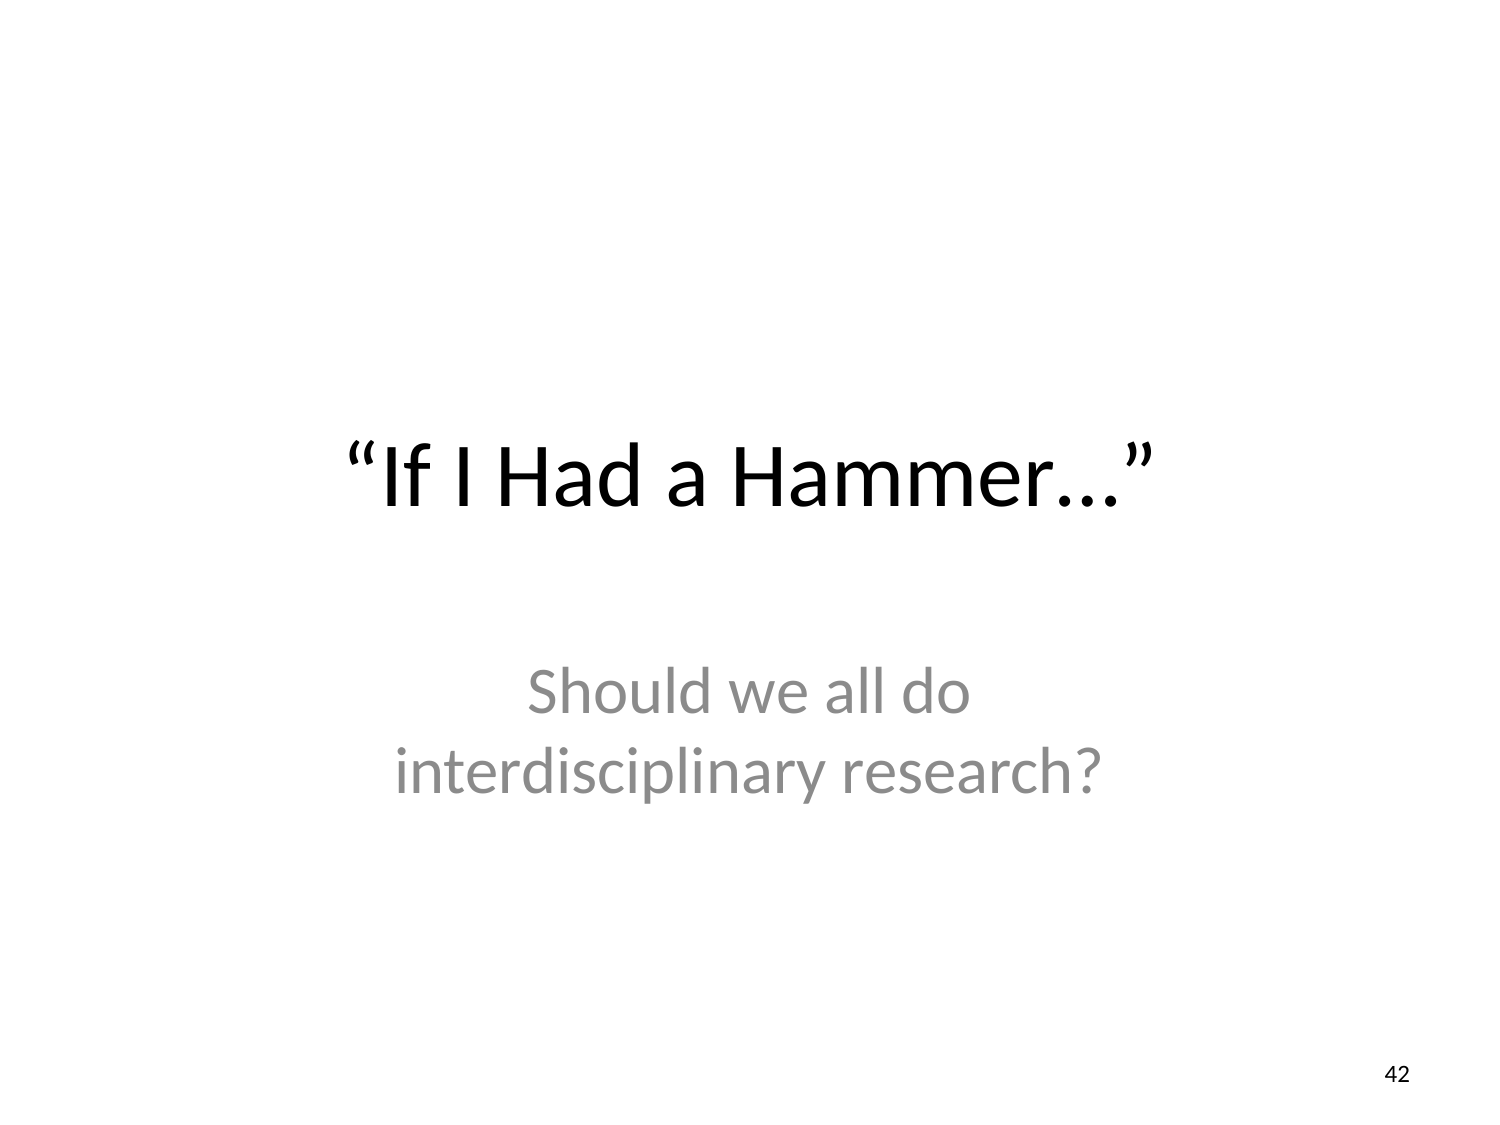

# “If I Had a Hammer…”
Should we all do interdisciplinary research?
42